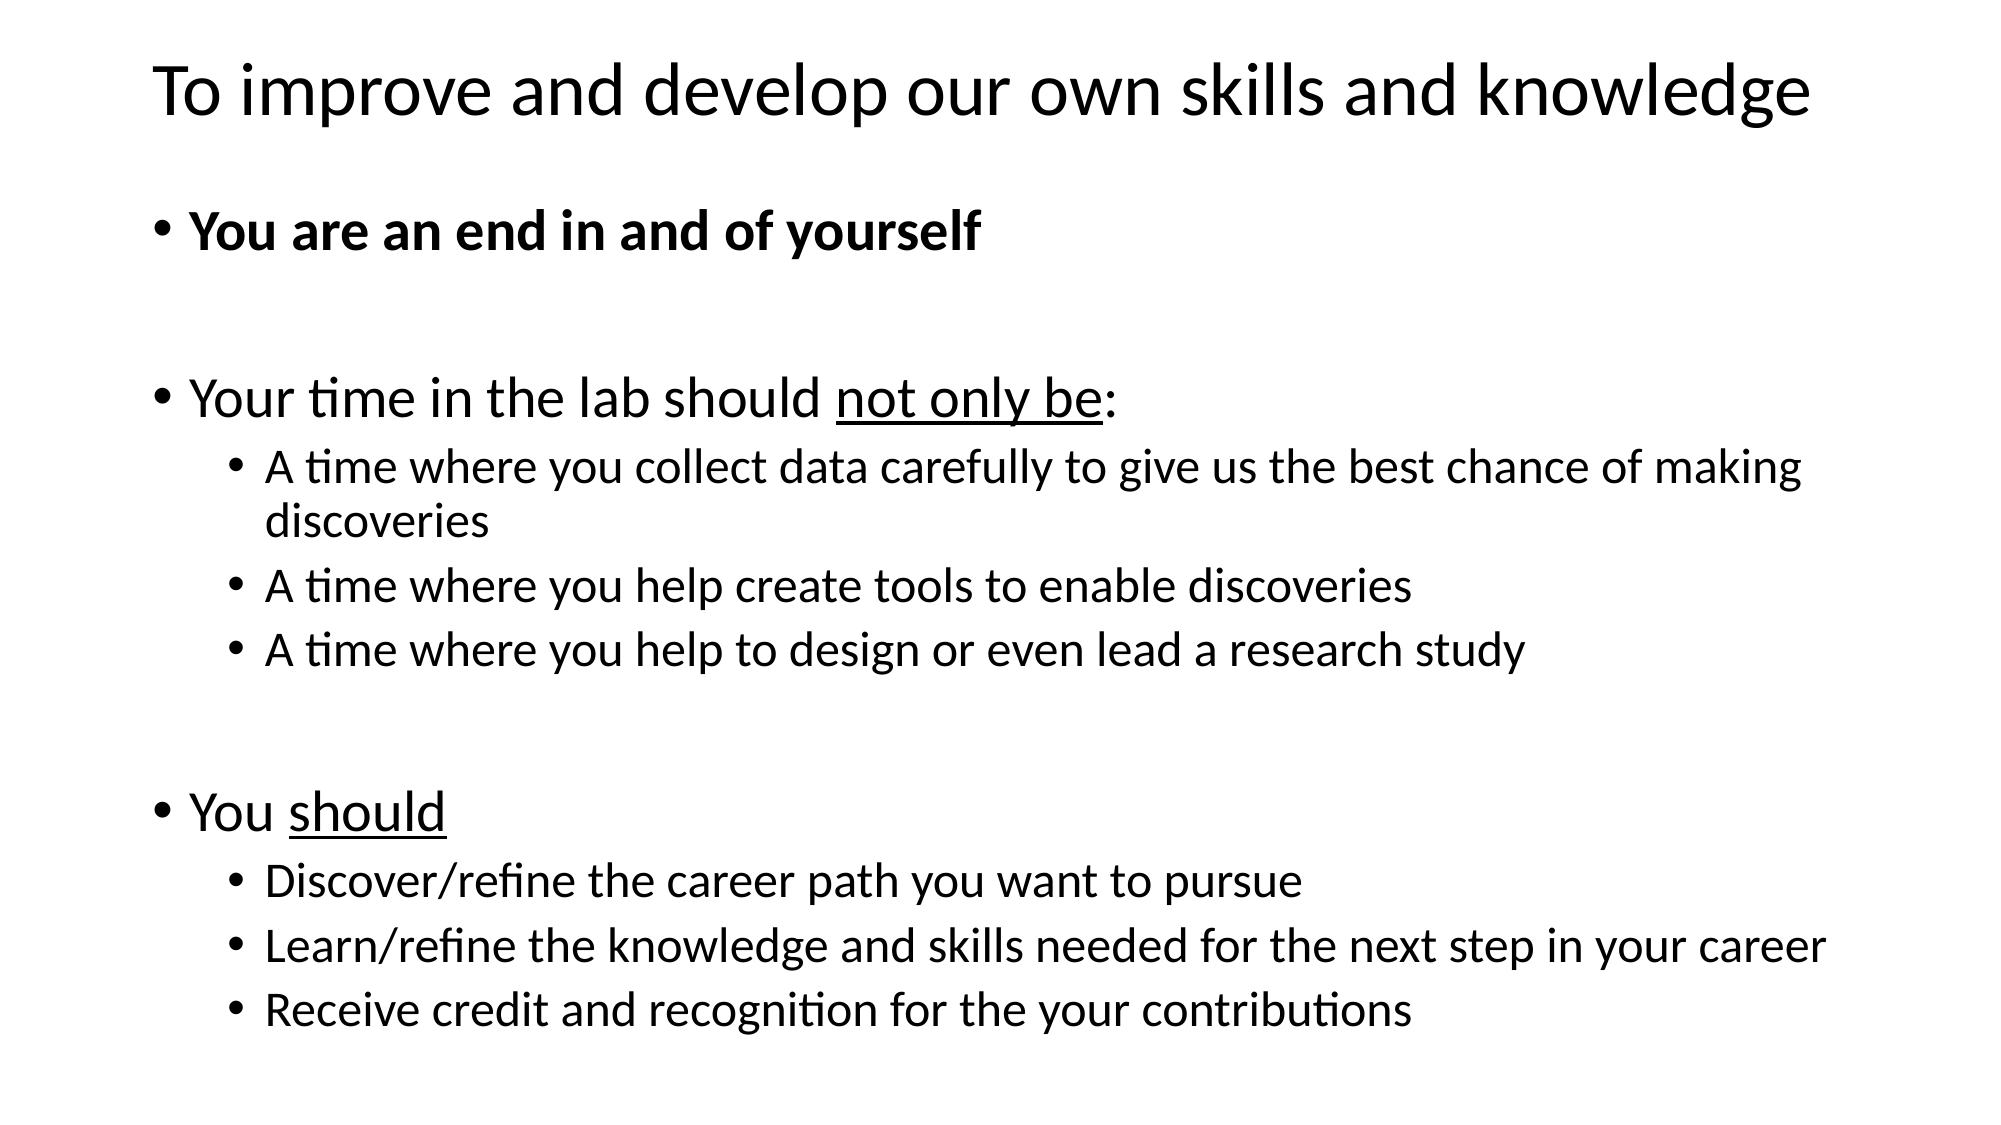

# To improve and develop our own skills and knowledge
You are an end in and of yourself

Your time in the lab should not only be:
A time where you collect data carefully to give us the best chance of making discoveries
A time where you help create tools to enable discoveries
A time where you help to design or even lead a research study

You should
Discover/refine the career path you want to pursue
Learn/refine the knowledge and skills needed for the next step in your career
Receive credit and recognition for the your contributions